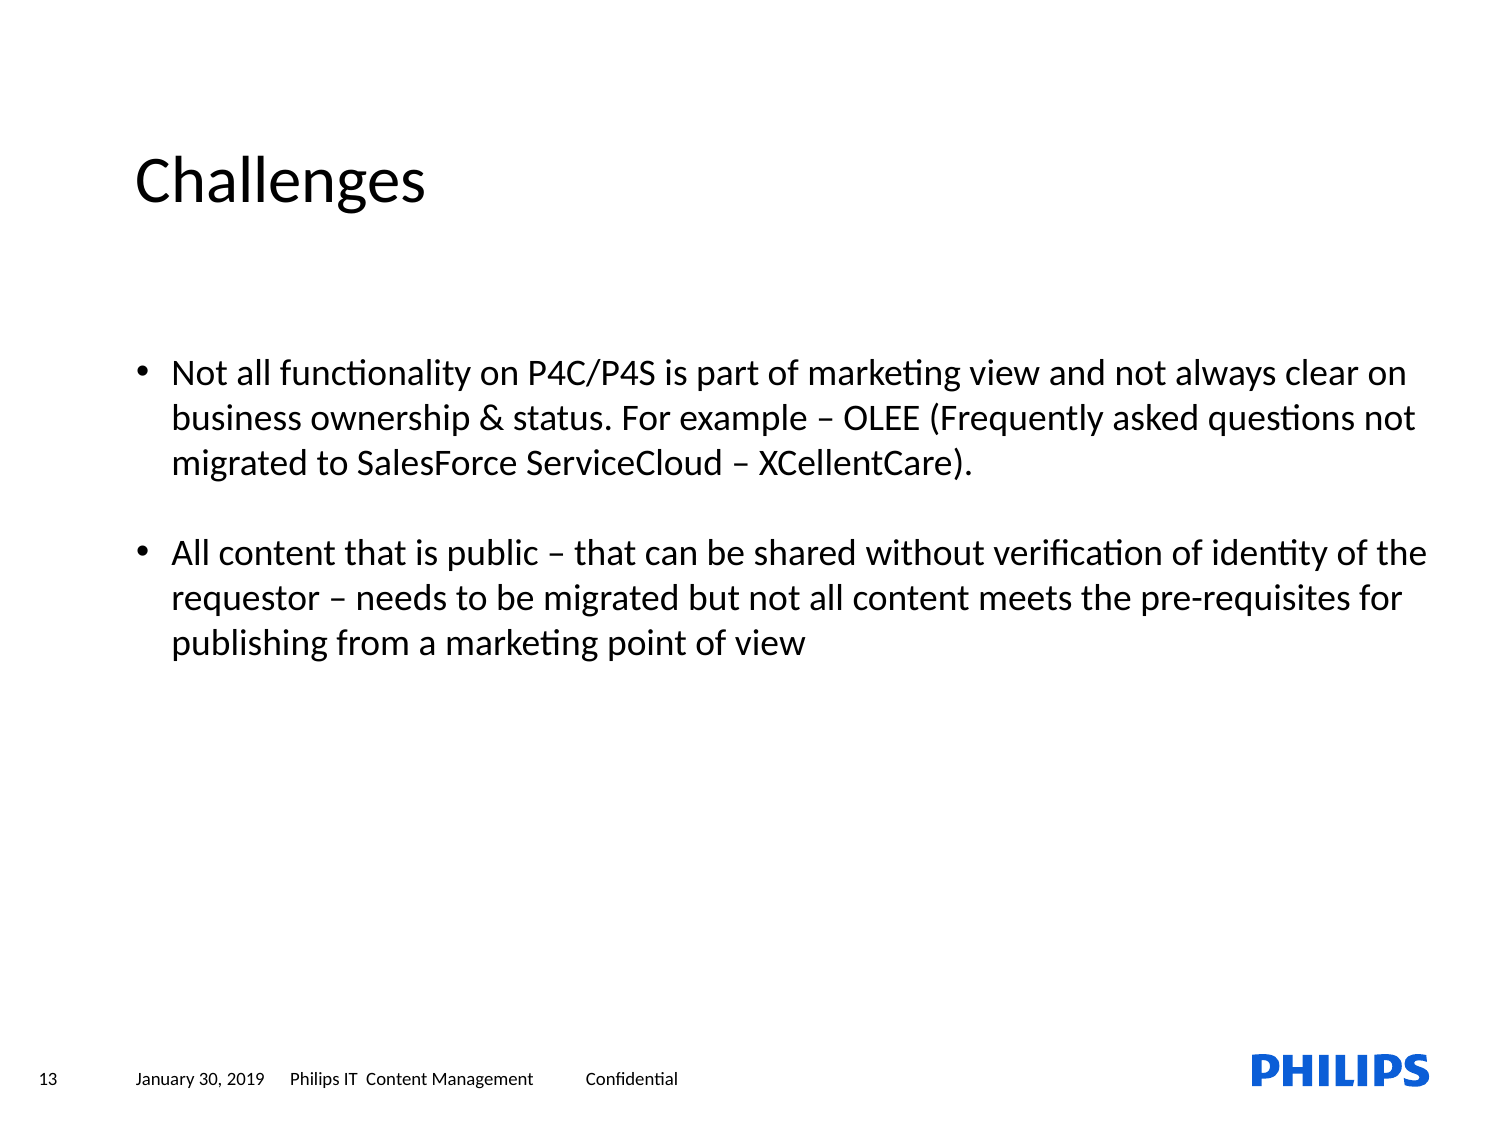

Challenges

Not all functionality on P4C/P4S is part of marketing view and not always clear on business ownership & status. For example – OLEE (Frequently asked questions not migrated to SalesForce ServiceCloud – XCellentCare).

All content that is public – that can be shared without verification of identity of the requestor – needs to be migrated but not all content meets the pre-requisites for publishing from a marketing point of view